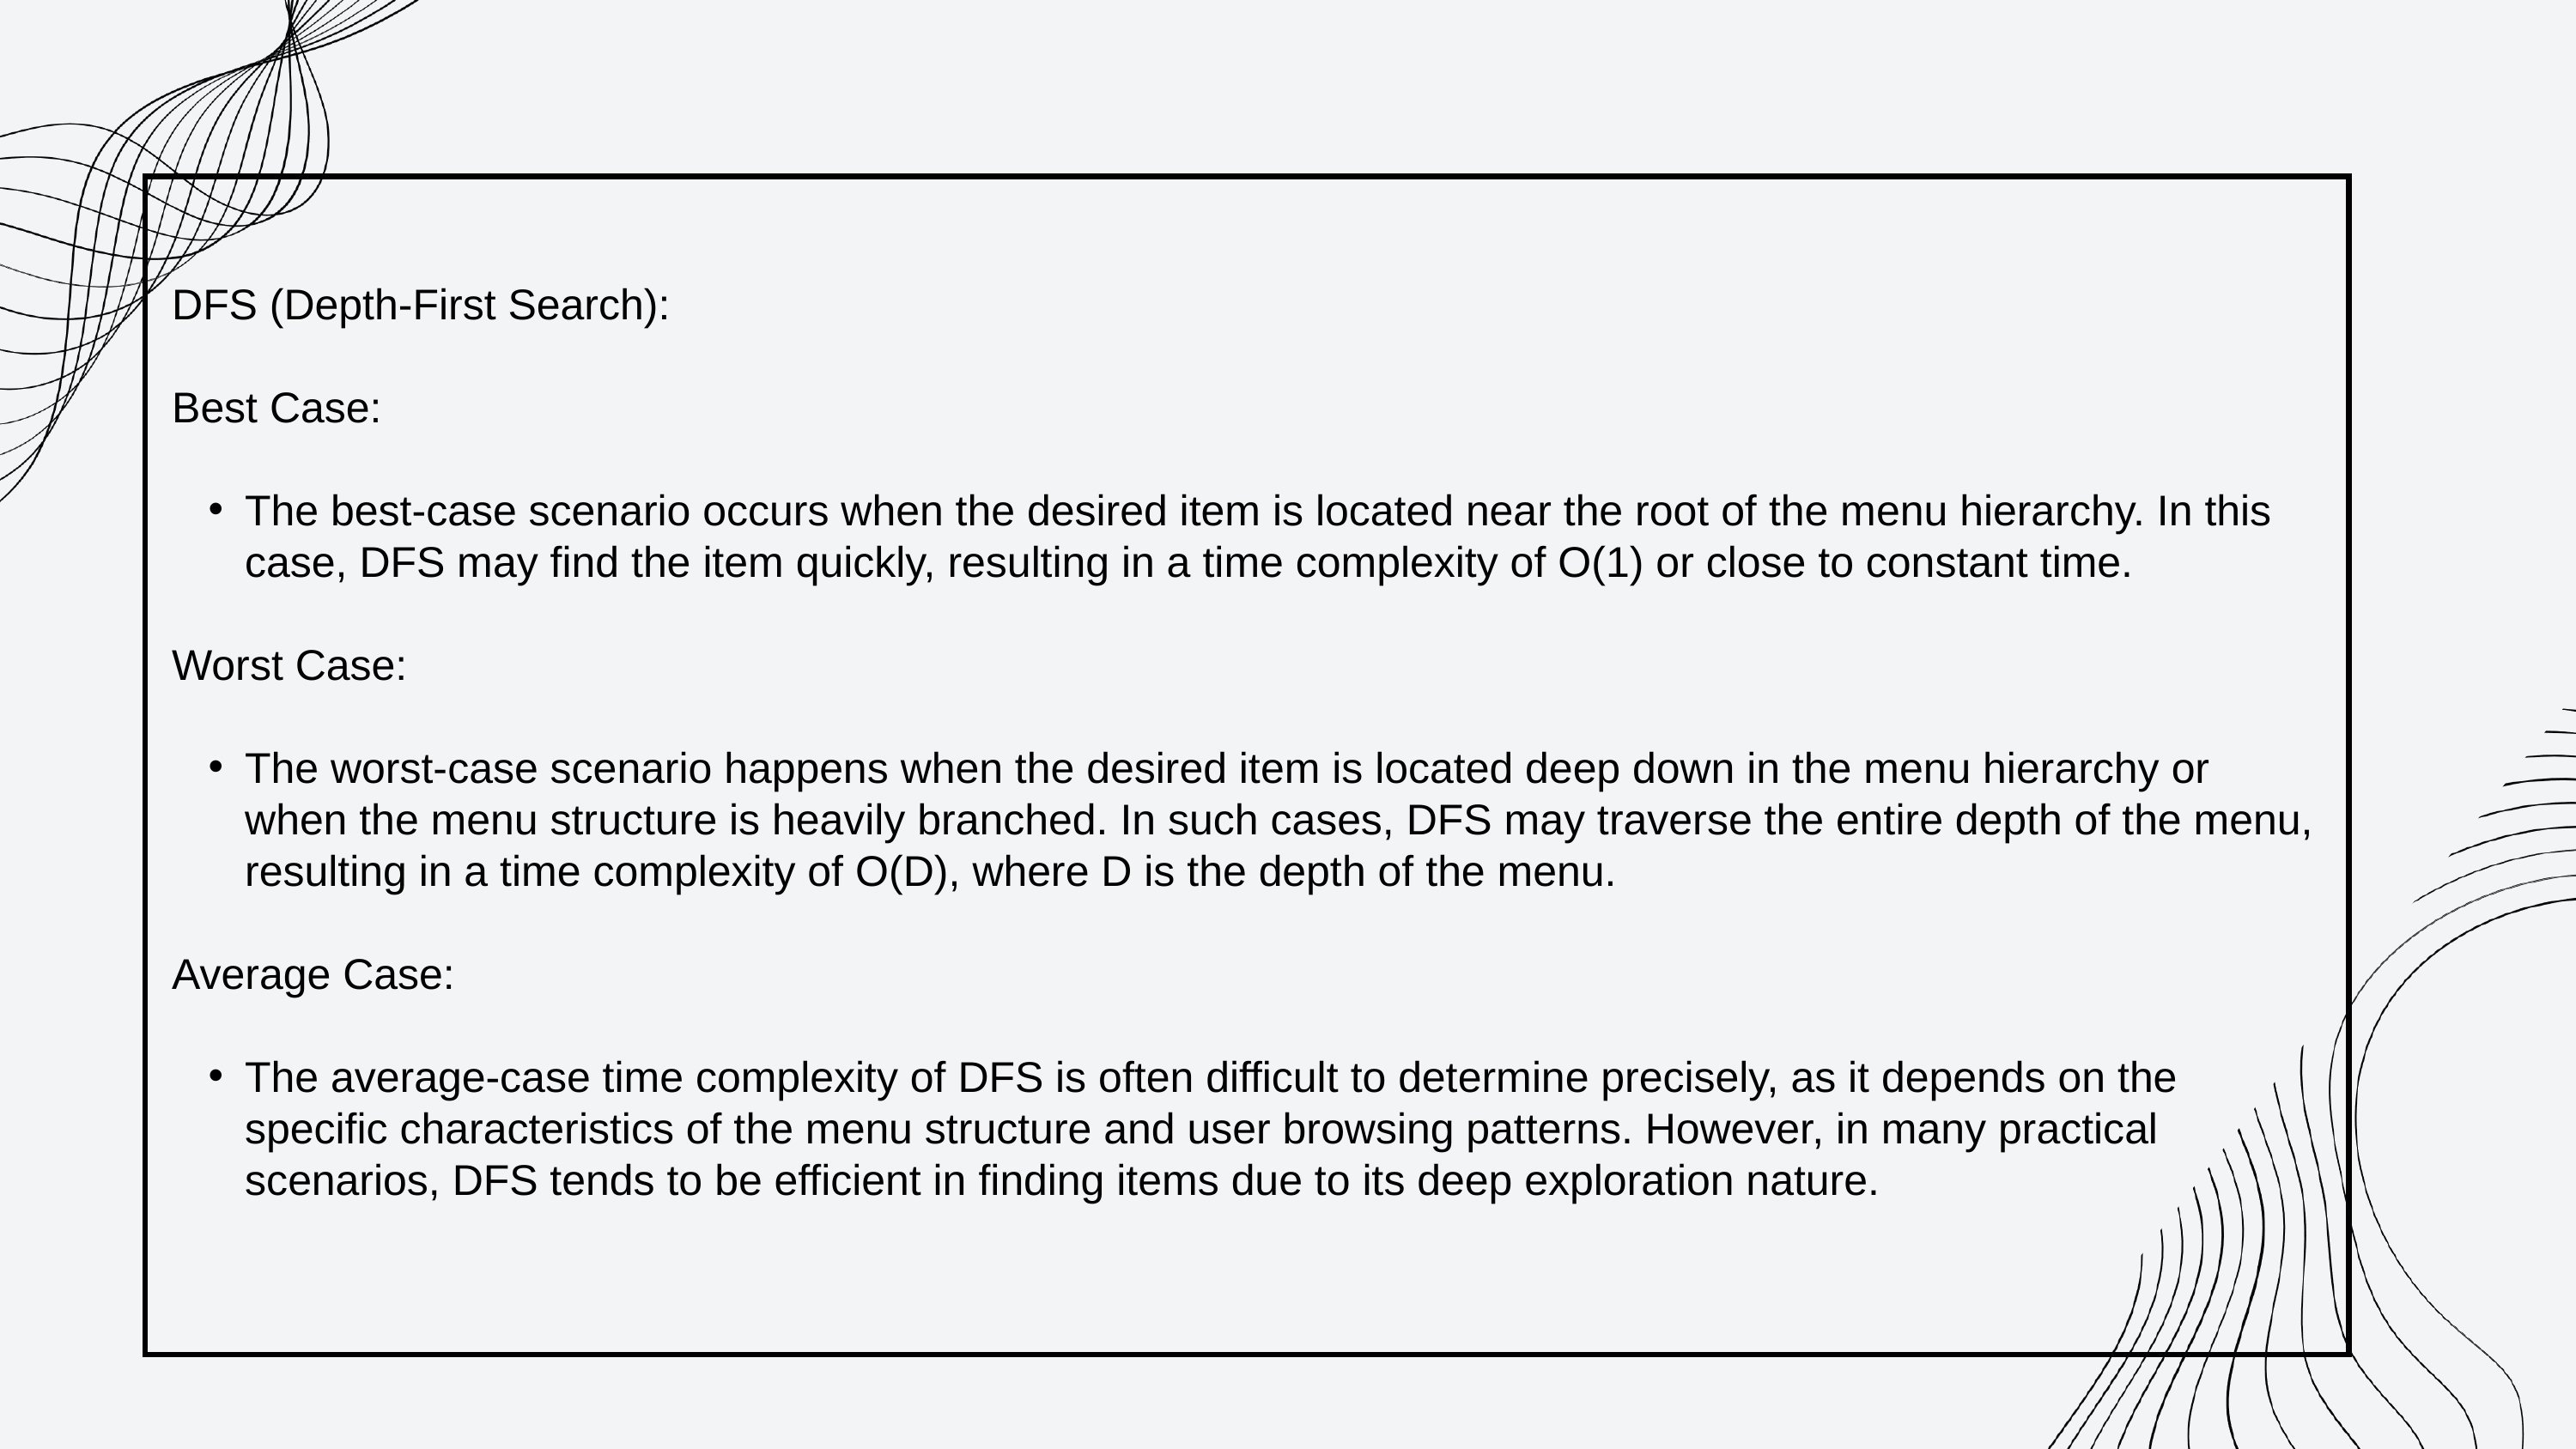

DFS (Depth-First Search):

Best Case:

The best-case scenario occurs when the desired item is located near the root of the menu hierarchy. In this case, DFS may find the item quickly, resulting in a time complexity of O(1) or close to constant time.

Worst Case:

The worst-case scenario happens when the desired item is located deep down in the menu hierarchy or when the menu structure is heavily branched. In such cases, DFS may traverse the entire depth of the menu, resulting in a time complexity of O(D), where D is the depth of the menu.

Average Case:

The average-case time complexity of DFS is often difficult to determine precisely, as it depends on the specific characteristics of the menu structure and user browsing patterns. However, in many practical scenarios, DFS tends to be efficient in finding items due to its deep exploration nature.